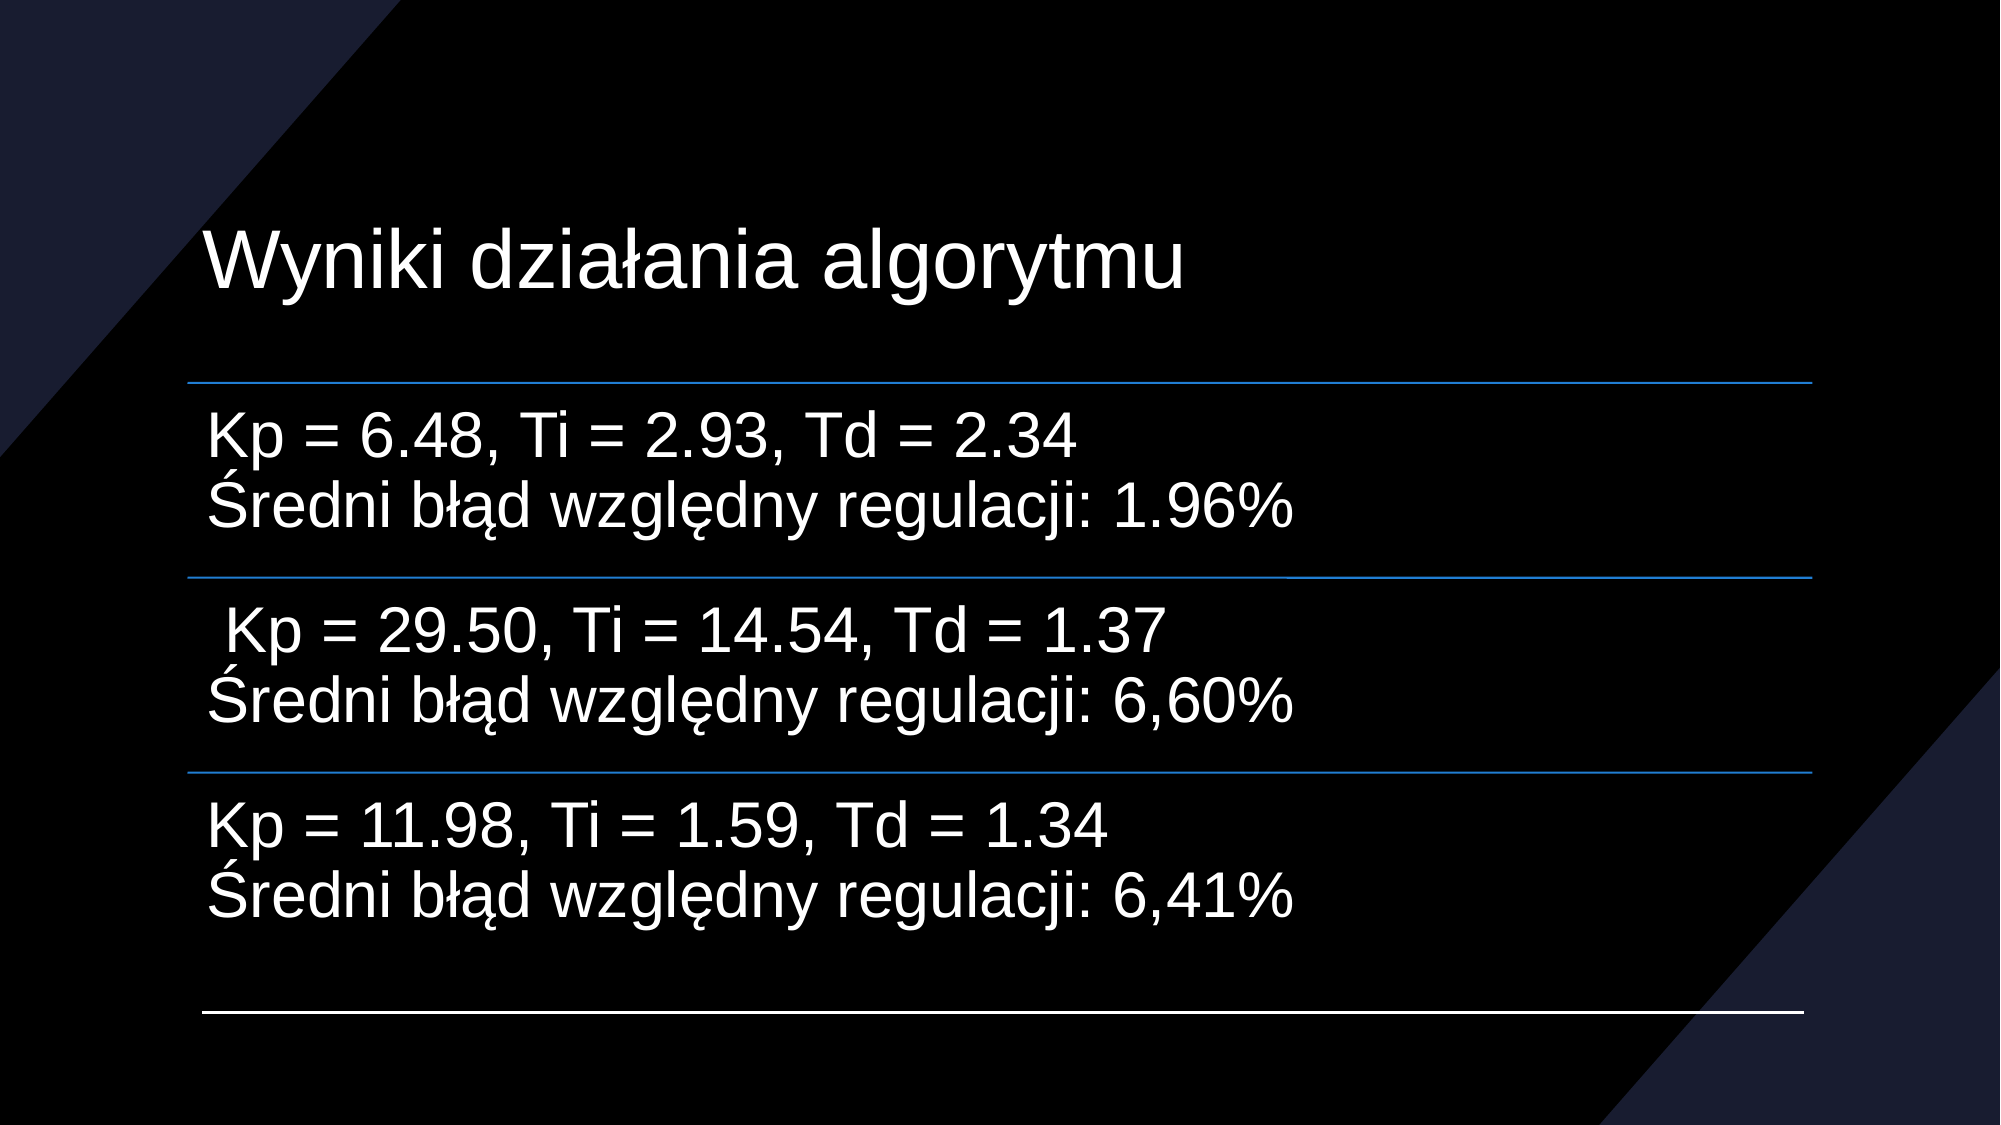

# Wyniki działania algorytmu
Kp = 6.48, Ti = 2.93, Td = 2.34
Średni błąd względny regulacji: 1.96%
 Kp = 29.50, Ti = 14.54, Td = 1.37
Średni błąd względny regulacji: 6,60%
Kp = 11.98, Ti = 1.59, Td = 1.34
Średni błąd względny regulacji: 6,41%